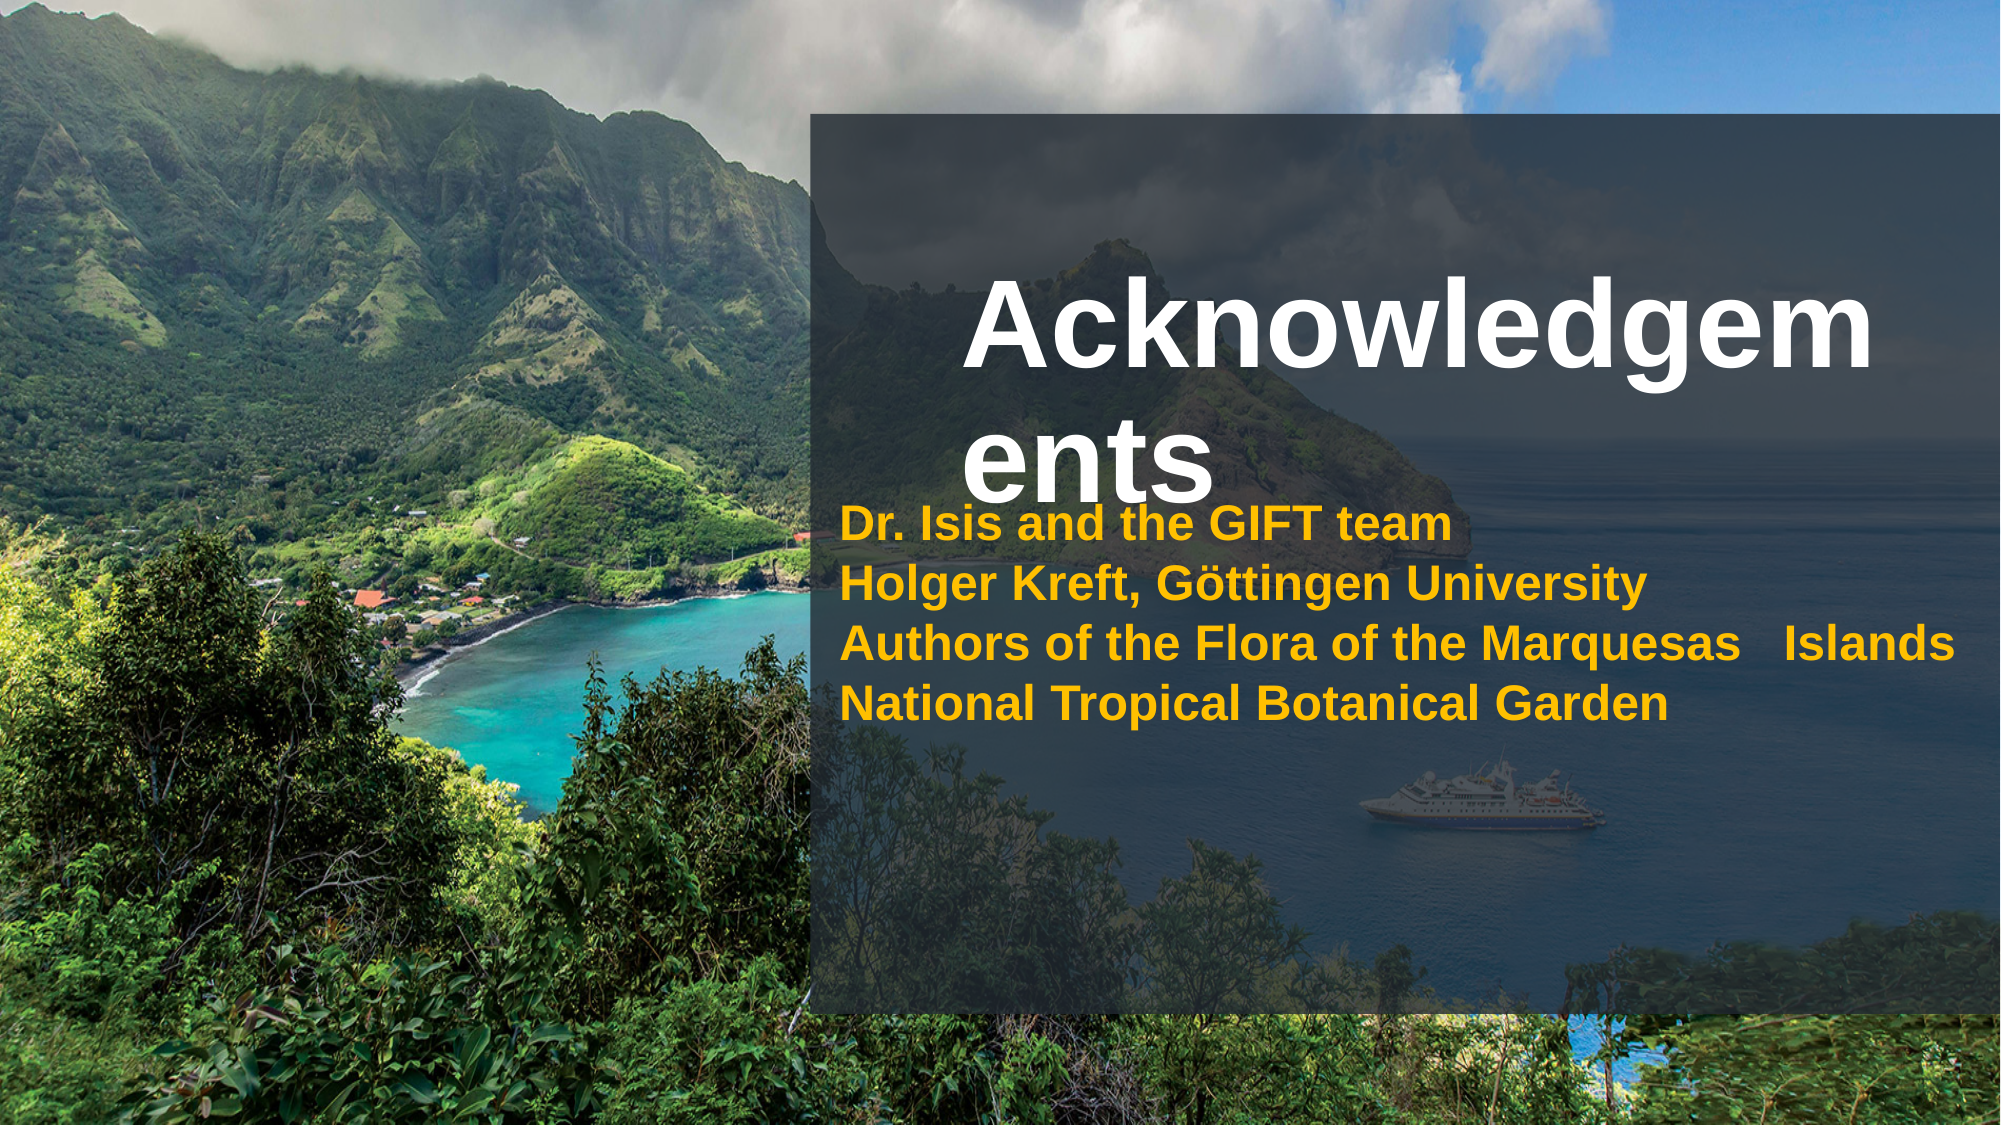

# Acknowledgements
Dr. Isis and the GIFT team
Holger Kreft, Göttingen University
Authors of the Flora of the Marquesas   Islands
National Tropical Botanical Garden